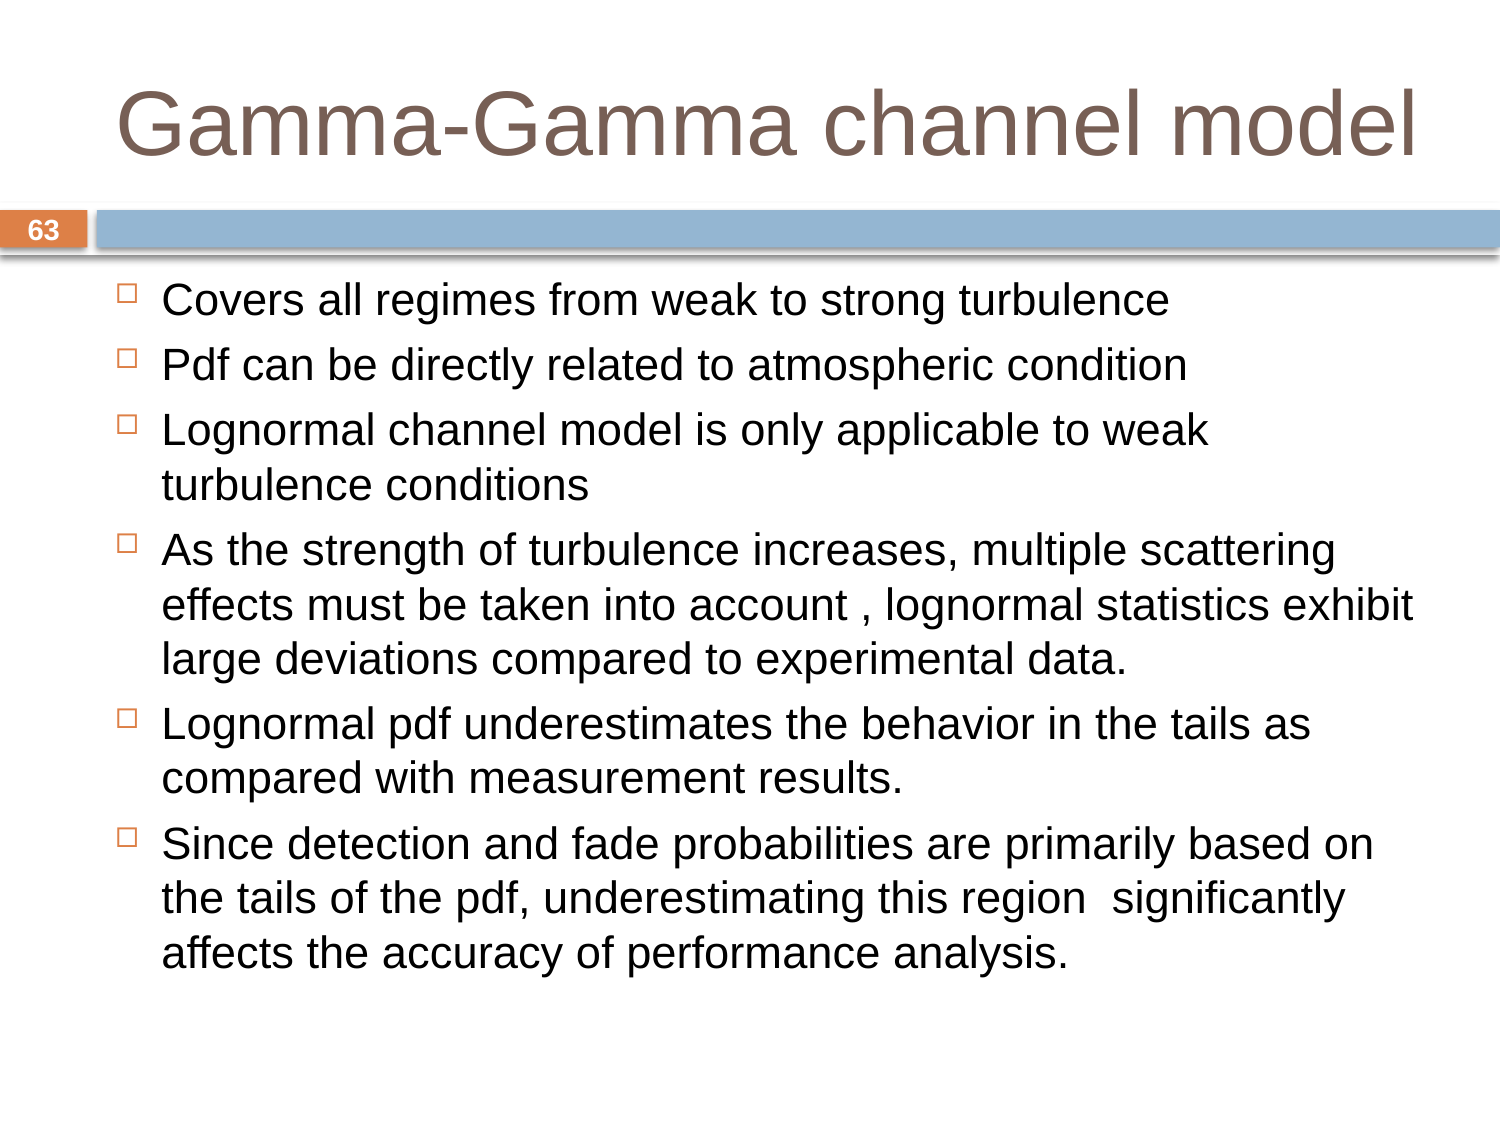

# Gamma-Gamma channel model
63
Covers all regimes from weak to strong turbulence
Pdf can be directly related to atmospheric condition
Lognormal channel model is only applicable to weak turbulence conditions
As the strength of turbulence increases, multiple scattering effects must be taken into account , lognormal statistics exhibit large deviations compared to experimental data.
Lognormal pdf underestimates the behavior in the tails as compared with measurement results.
Since detection and fade probabilities are primarily based on the tails of the pdf, underestimating this region  significantly affects the accuracy of performance analysis.